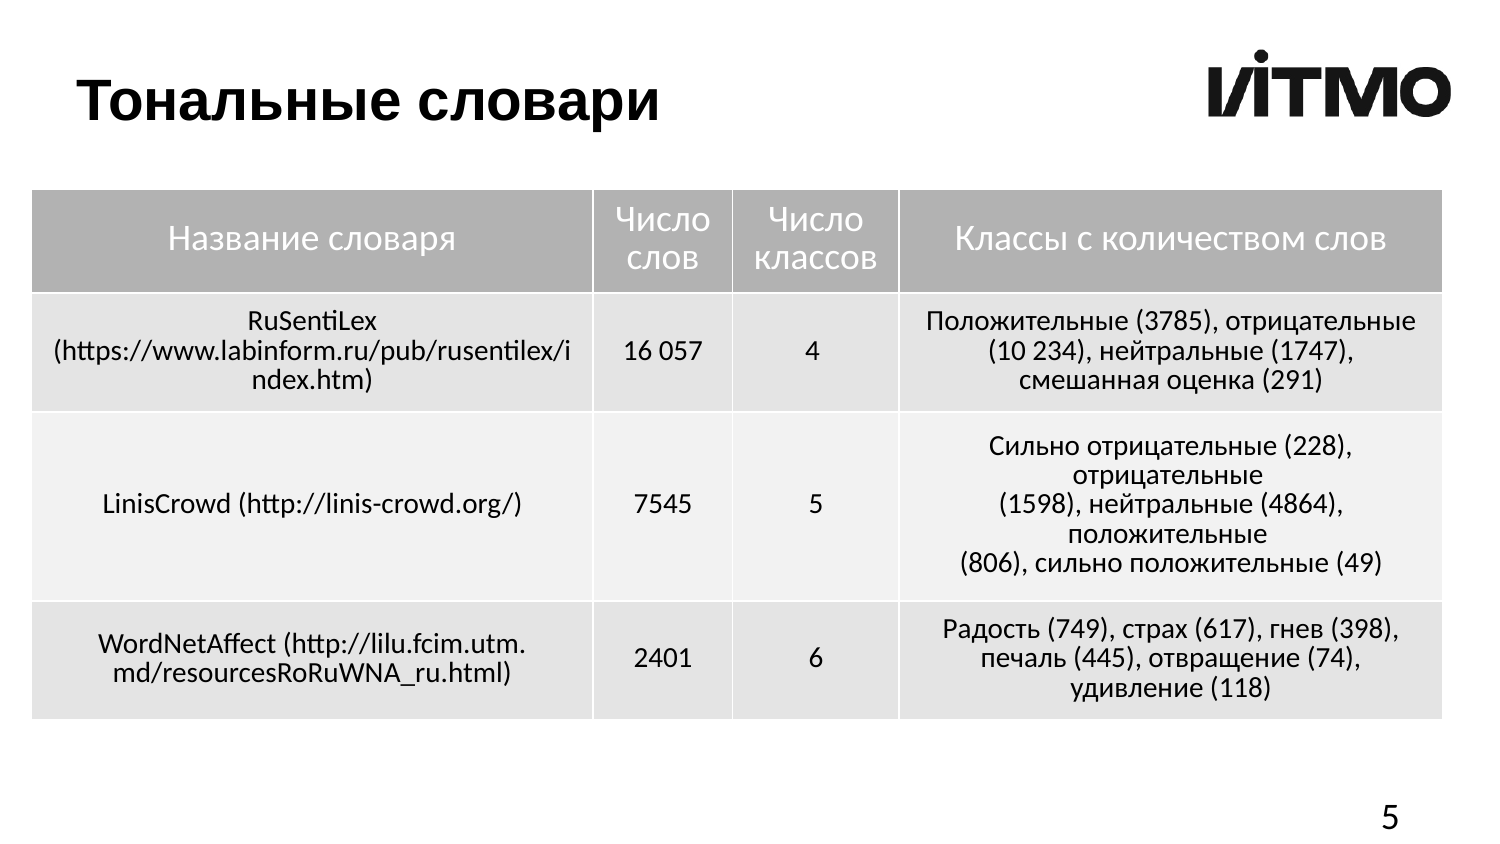

# Тональные словари
| Название словаря | Число слов | Число классов | Классы с количеством слов |
| --- | --- | --- | --- |
| RuSentiLex (https://www.labinform.ru/pub/rusentilex/index.htm) | 16 057 | 4 | Положительные (3785), отрицательные (10 234), нейтральные (1747), смешанная оценка (291) |
| LinisCrowd (http://linis-crowd.org/) | 7545 | 5 | Сильно отрицательные (228), отрицательные (1598), нейтральные (4864), положительные (806), сильно положительные (49) |
| WordNetAffect (http://lilu.fcim.utm. md/resourcesRoRuWNA\_ru.html) | 2401 | 6 | Радость (749), страх (617), гнев (398), печаль (445), отвращение (74), удивление (118) |
5